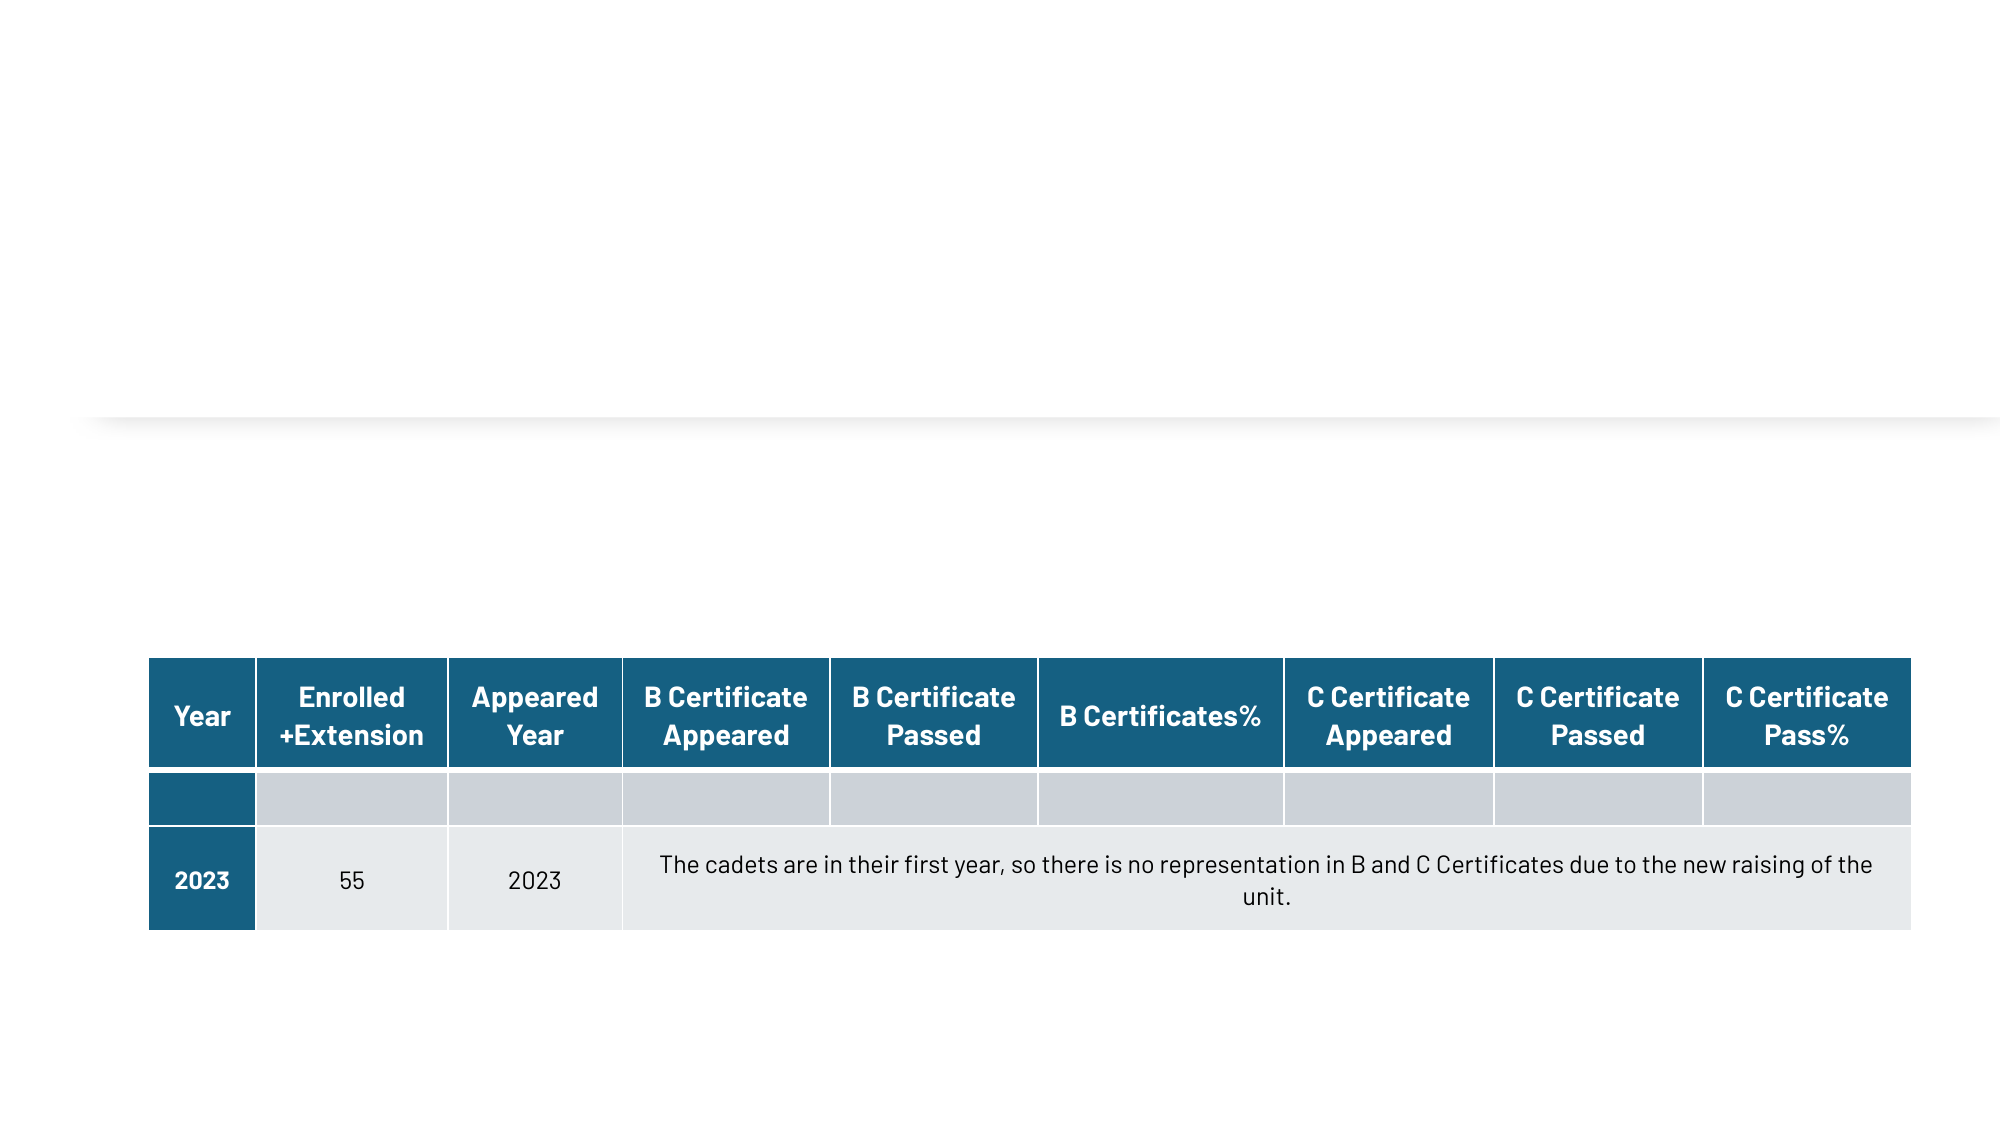

#
| Year | Enrolled +Extension | Appeared Year | B Certificate Appeared | B Certificate Passed | B Certificates% | C Certificate Appeared | C Certificate Passed | C Certificate Pass% |
| --- | --- | --- | --- | --- | --- | --- | --- | --- |
|  |  |  |  |  |  |  |  |  |
| 2023 | 55 | 2023 | The cadets are in their first year, so there is no representation in B and C Certificates due to the new raising of the unit. |  |  |  |  |  |